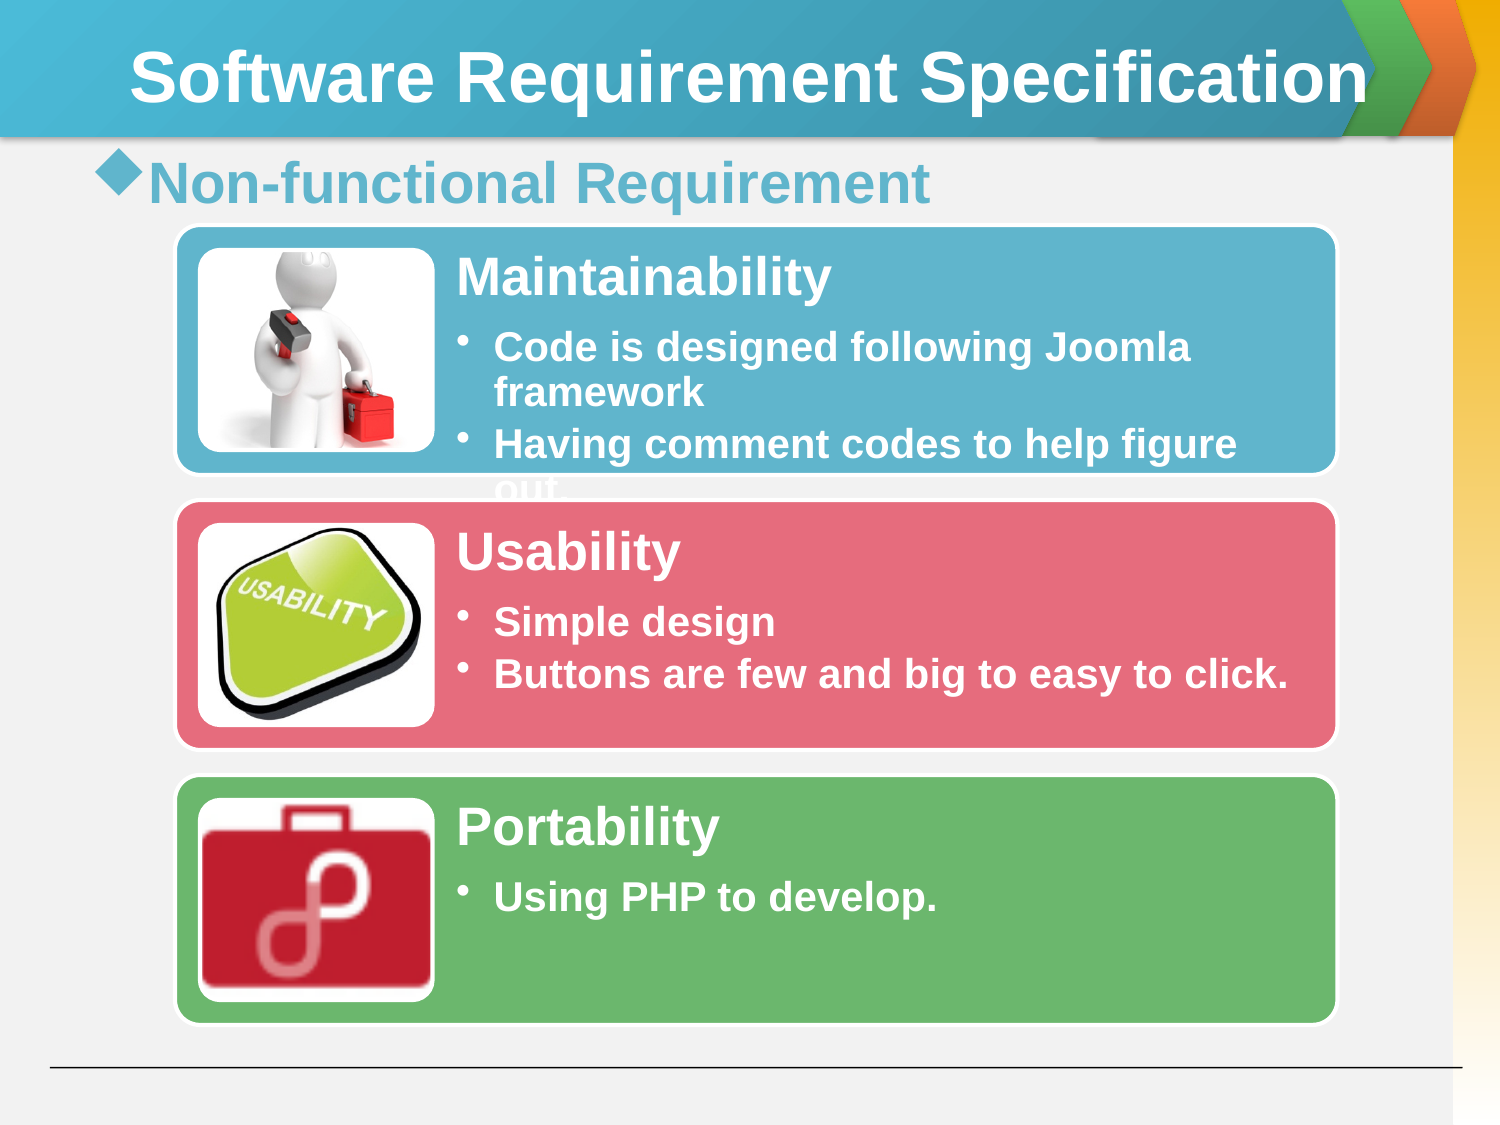

# Software Requirement Specification
Non-functional Requirement

Maintainability
Code is designed following Joomla framework
Having comment codes to help figure out.
Usability
Simple design
Buttons are few and big to easy to click.
Portability
Using PHP to develop.